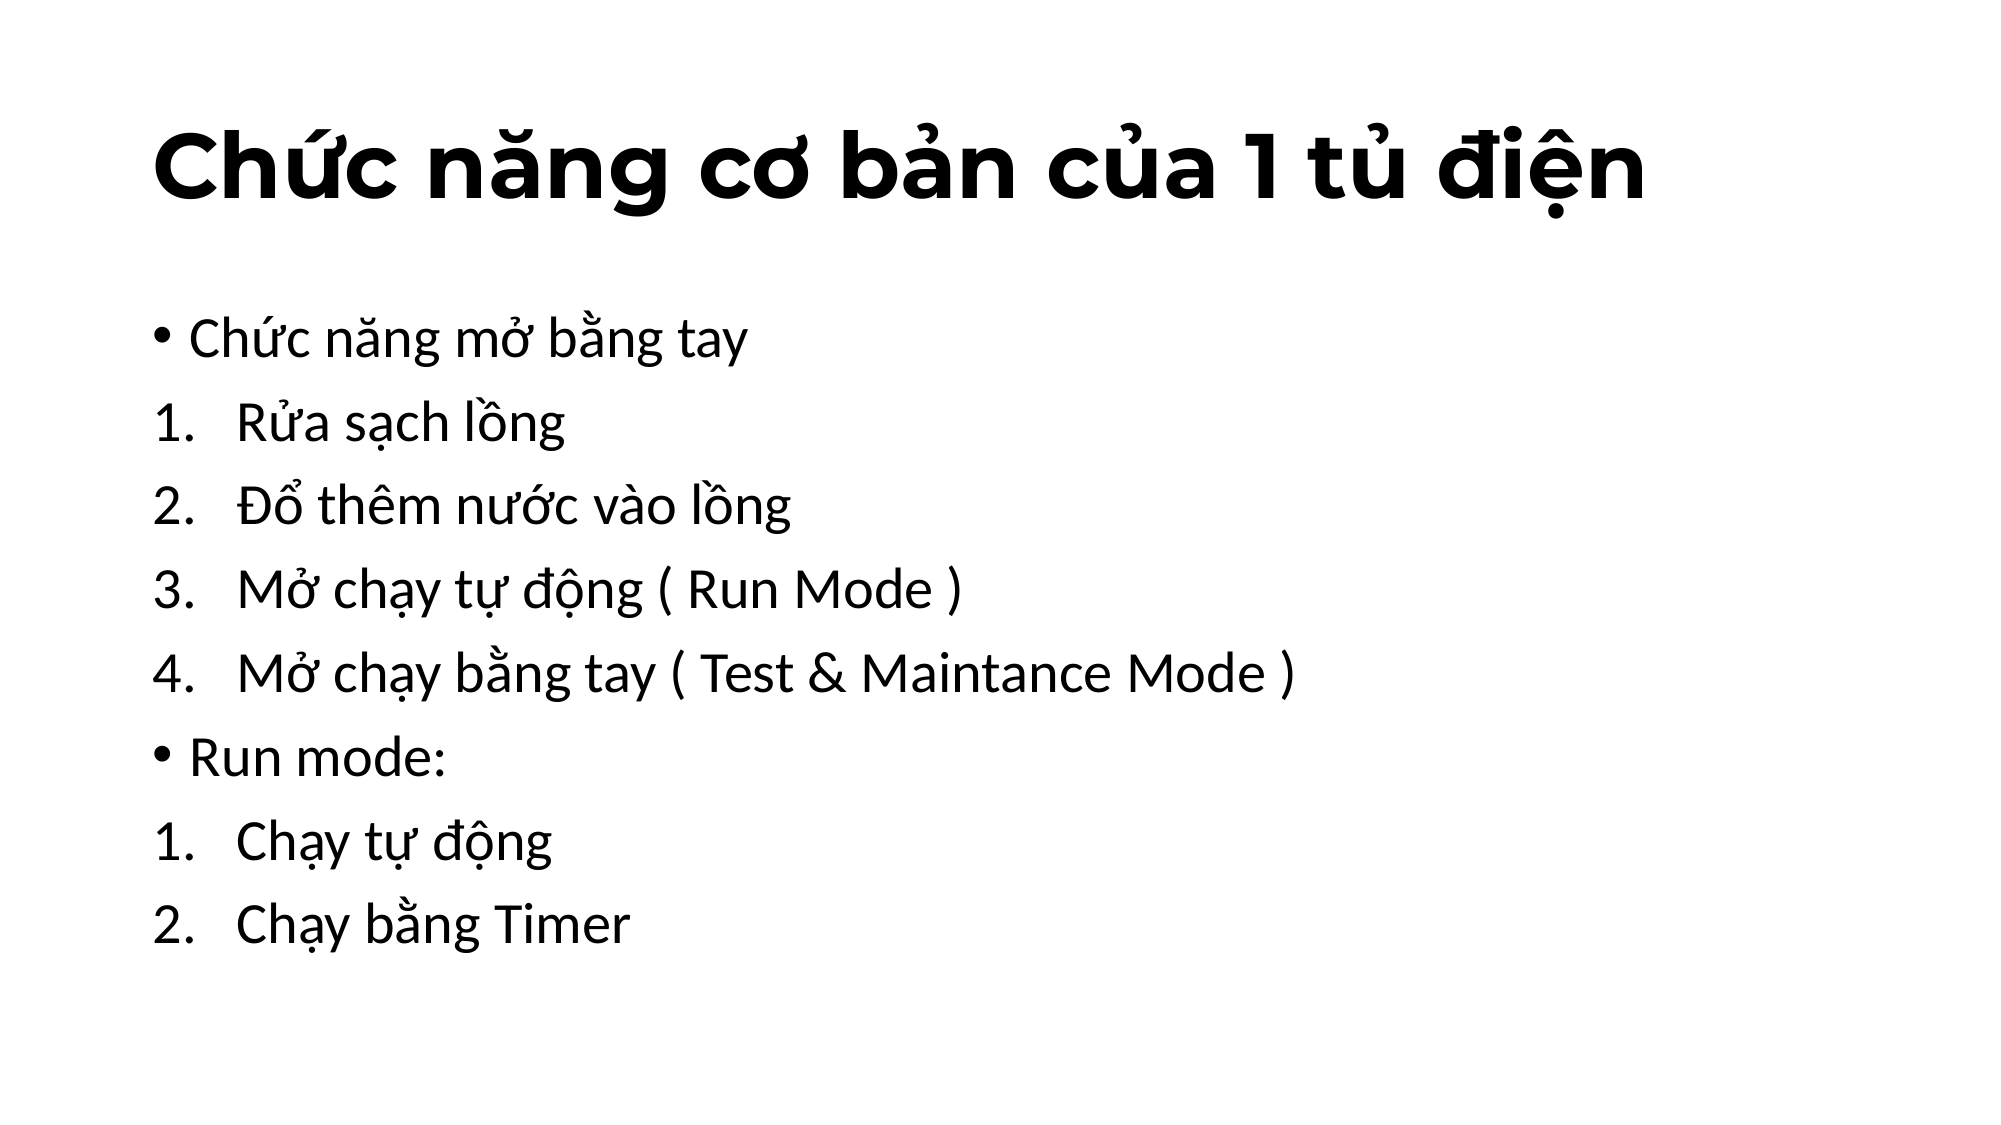

# Chức năng cơ bản của 1 tủ điện
Chức năng mở bằng tay
Rửa sạch lồng
Đổ thêm nước vào lồng
Mở chạy tự động ( Run Mode )
Mở chạy bằng tay ( Test & Maintance Mode )
Run mode:
Chạy tự động
Chạy bằng Timer